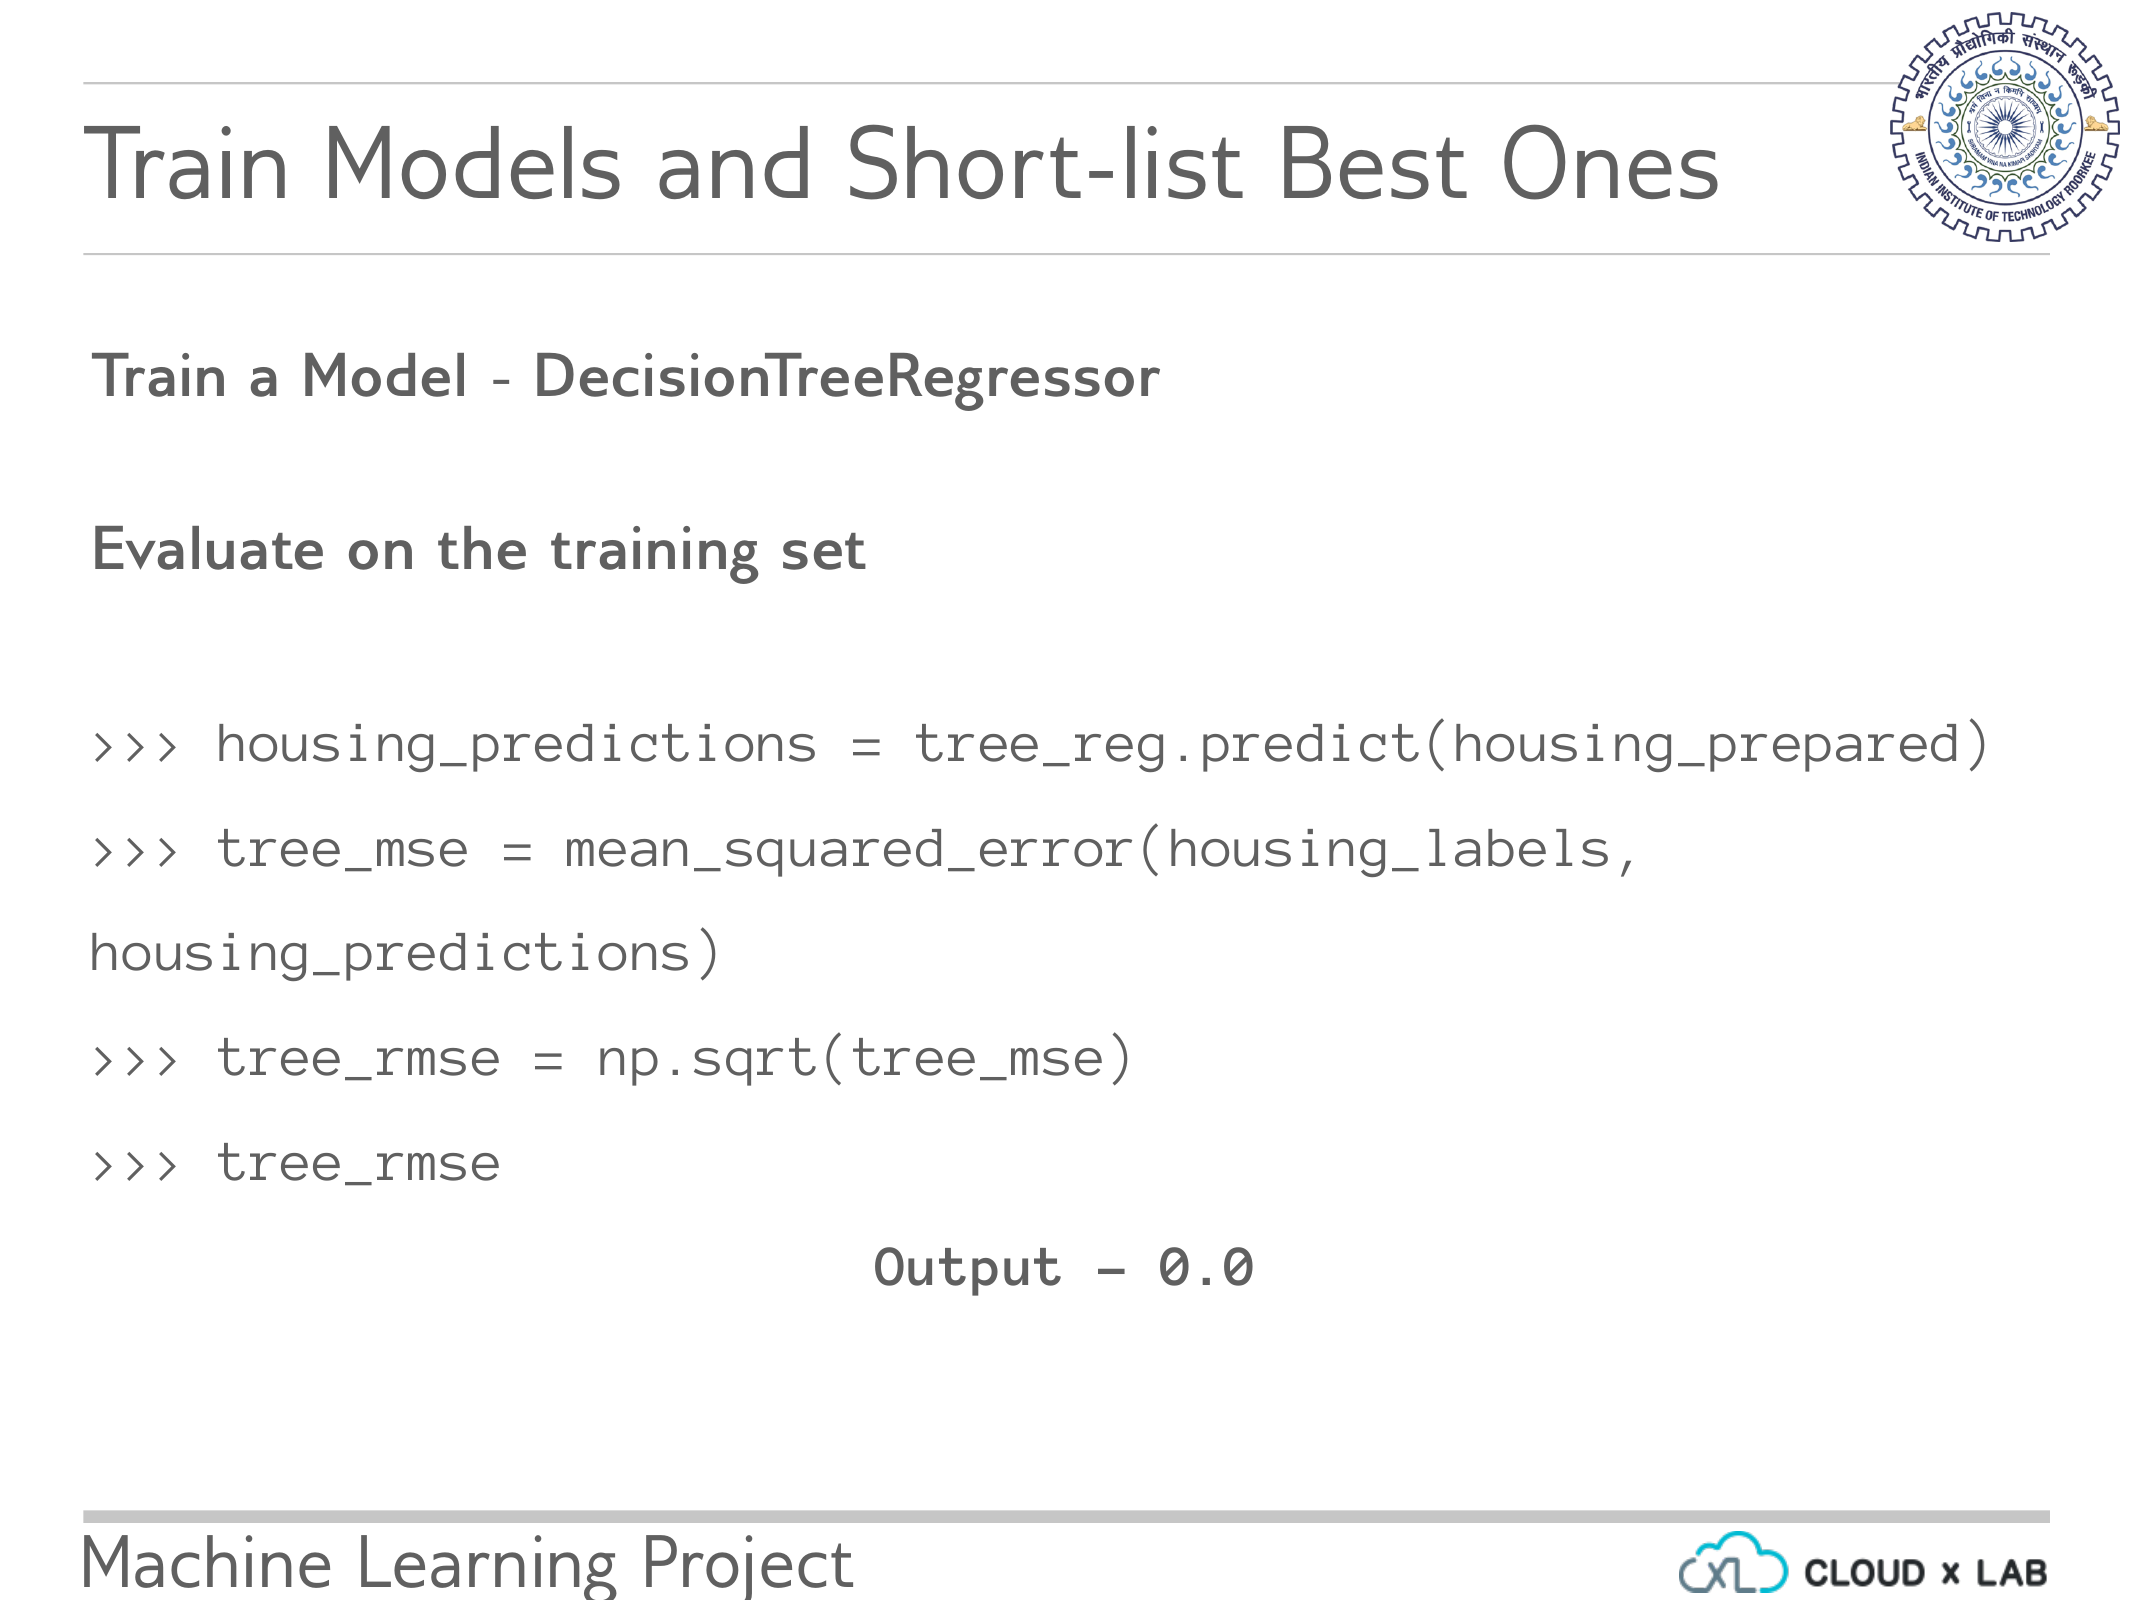

Train Models and Short-list Best Ones
Train a Model - DecisionTreeRegressor

Evaluate on the training set

>>> housing_predictions = tree_reg.predict(housing_prepared)
>>> tree_mse = mean_squared_error(housing_labels, housing_predictions)
>>> tree_rmse = np.sqrt(tree_mse)
>>> tree_rmse
Output - 0.0